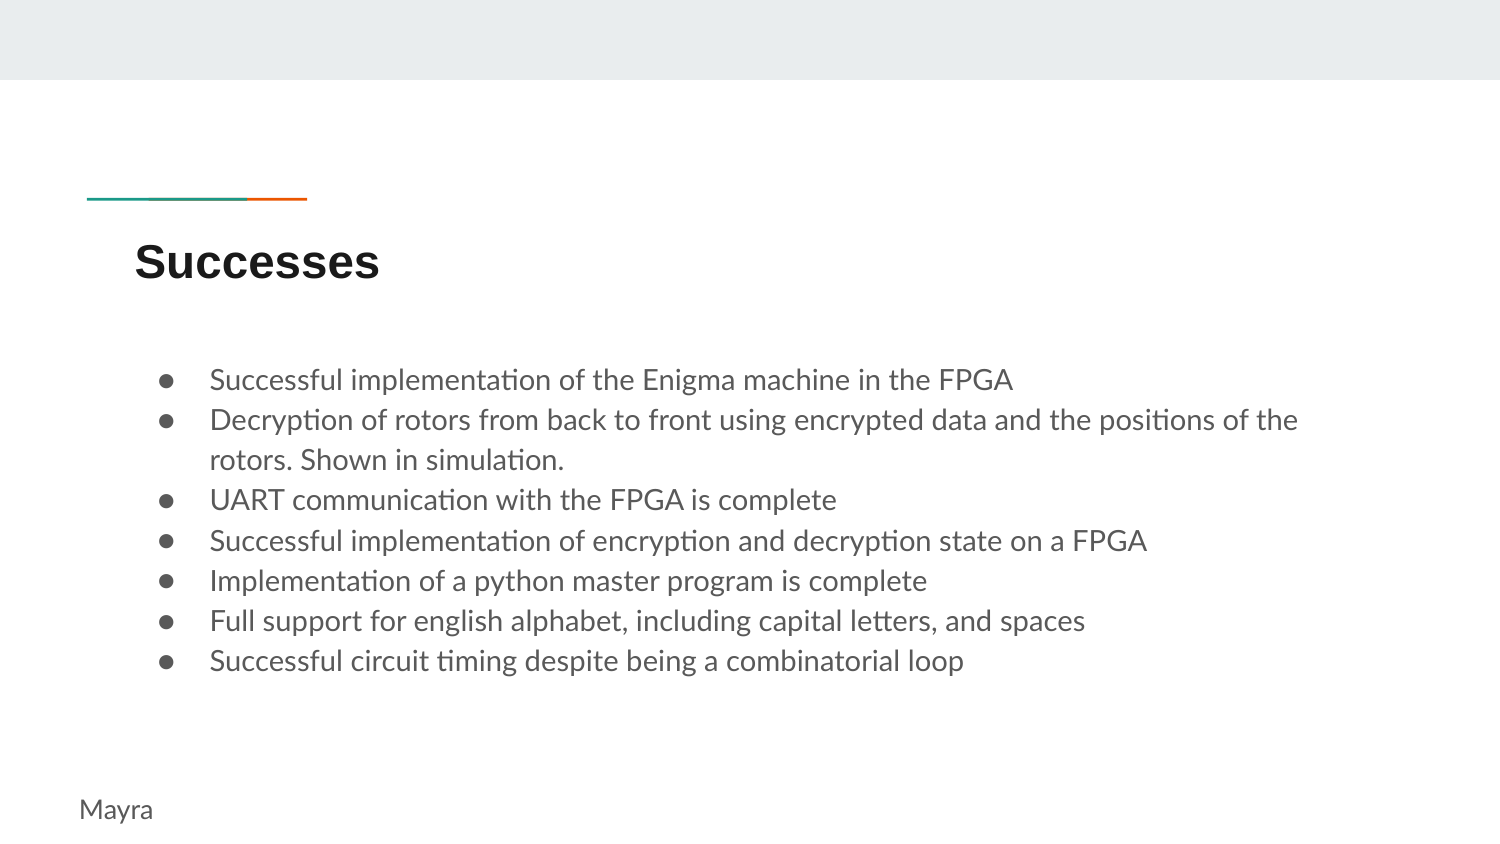

# Successes
Successful implementation of the Enigma machine in the FPGA
Decryption of rotors from back to front using encrypted data and the positions of the rotors. Shown in simulation.
UART communication with the FPGA is complete
Successful implementation of encryption and decryption state on a FPGA
Implementation of a python master program is complete
Full support for english alphabet, including capital letters, and spaces
Successful circuit timing despite being a combinatorial loop

Mayra